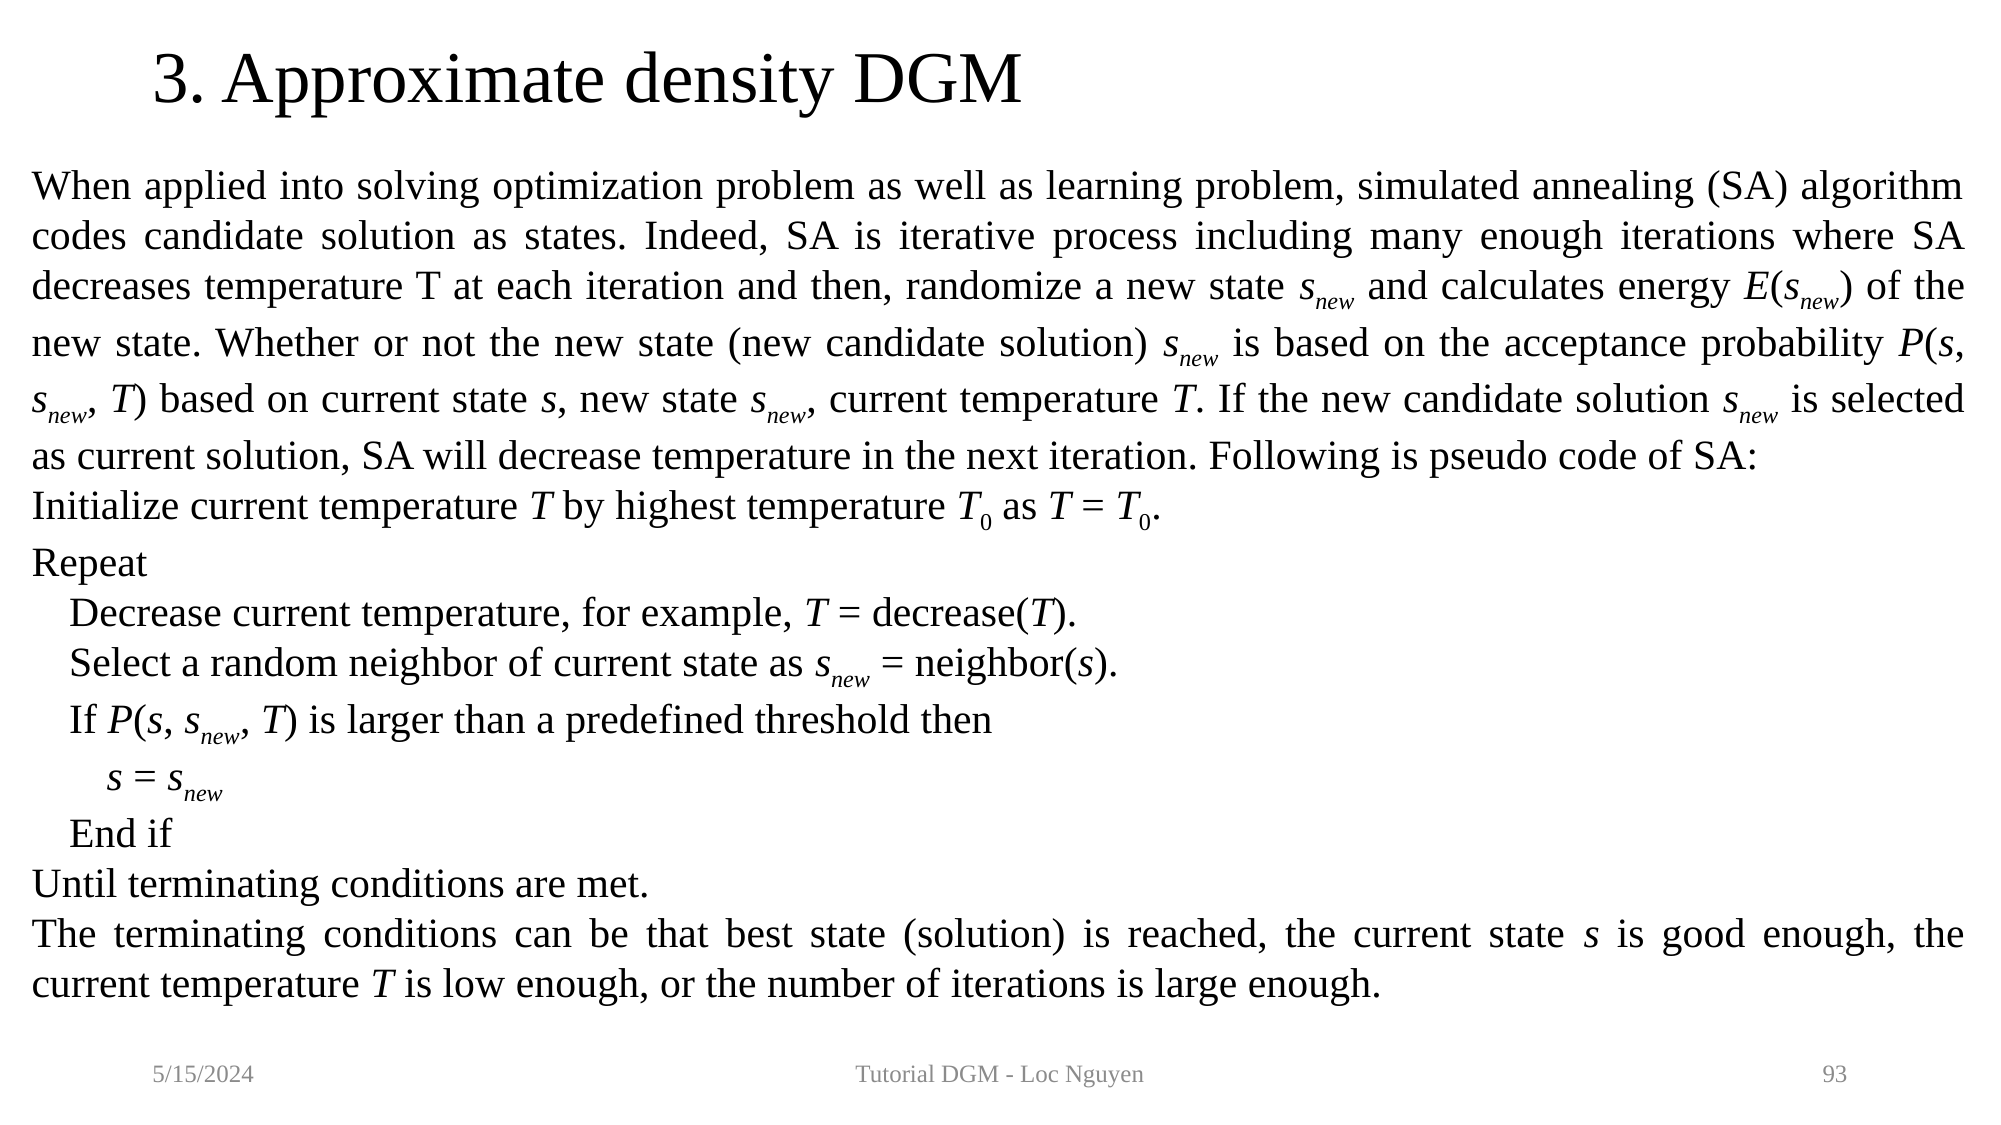

# 3. Approximate density DGM
When applied into solving optimization problem as well as learning problem, simulated annealing (SA) algorithm codes candidate solution as states. Indeed, SA is iterative process including many enough iterations where SA decreases temperature T at each iteration and then, randomize a new state snew and calculates energy E(snew) of the new state. Whether or not the new state (new candidate solution) snew is based on the acceptance probability P(s, snew, T) based on current state s, new state snew, current temperature T. If the new candidate solution snew is selected as current solution, SA will decrease temperature in the next iteration. Following is pseudo code of SA:
Initialize current temperature T by highest temperature T0 as T = T0.
Repeat
Decrease current temperature, for example, T = decrease(T).
Select a random neighbor of current state as snew = neighbor(s).
If P(s, snew, T) is larger than a predefined threshold then
s = snew
End if
Until terminating conditions are met.
The terminating conditions can be that best state (solution) is reached, the current state s is good enough, the current temperature T is low enough, or the number of iterations is large enough.
5/15/2024
Tutorial DGM - Loc Nguyen
93